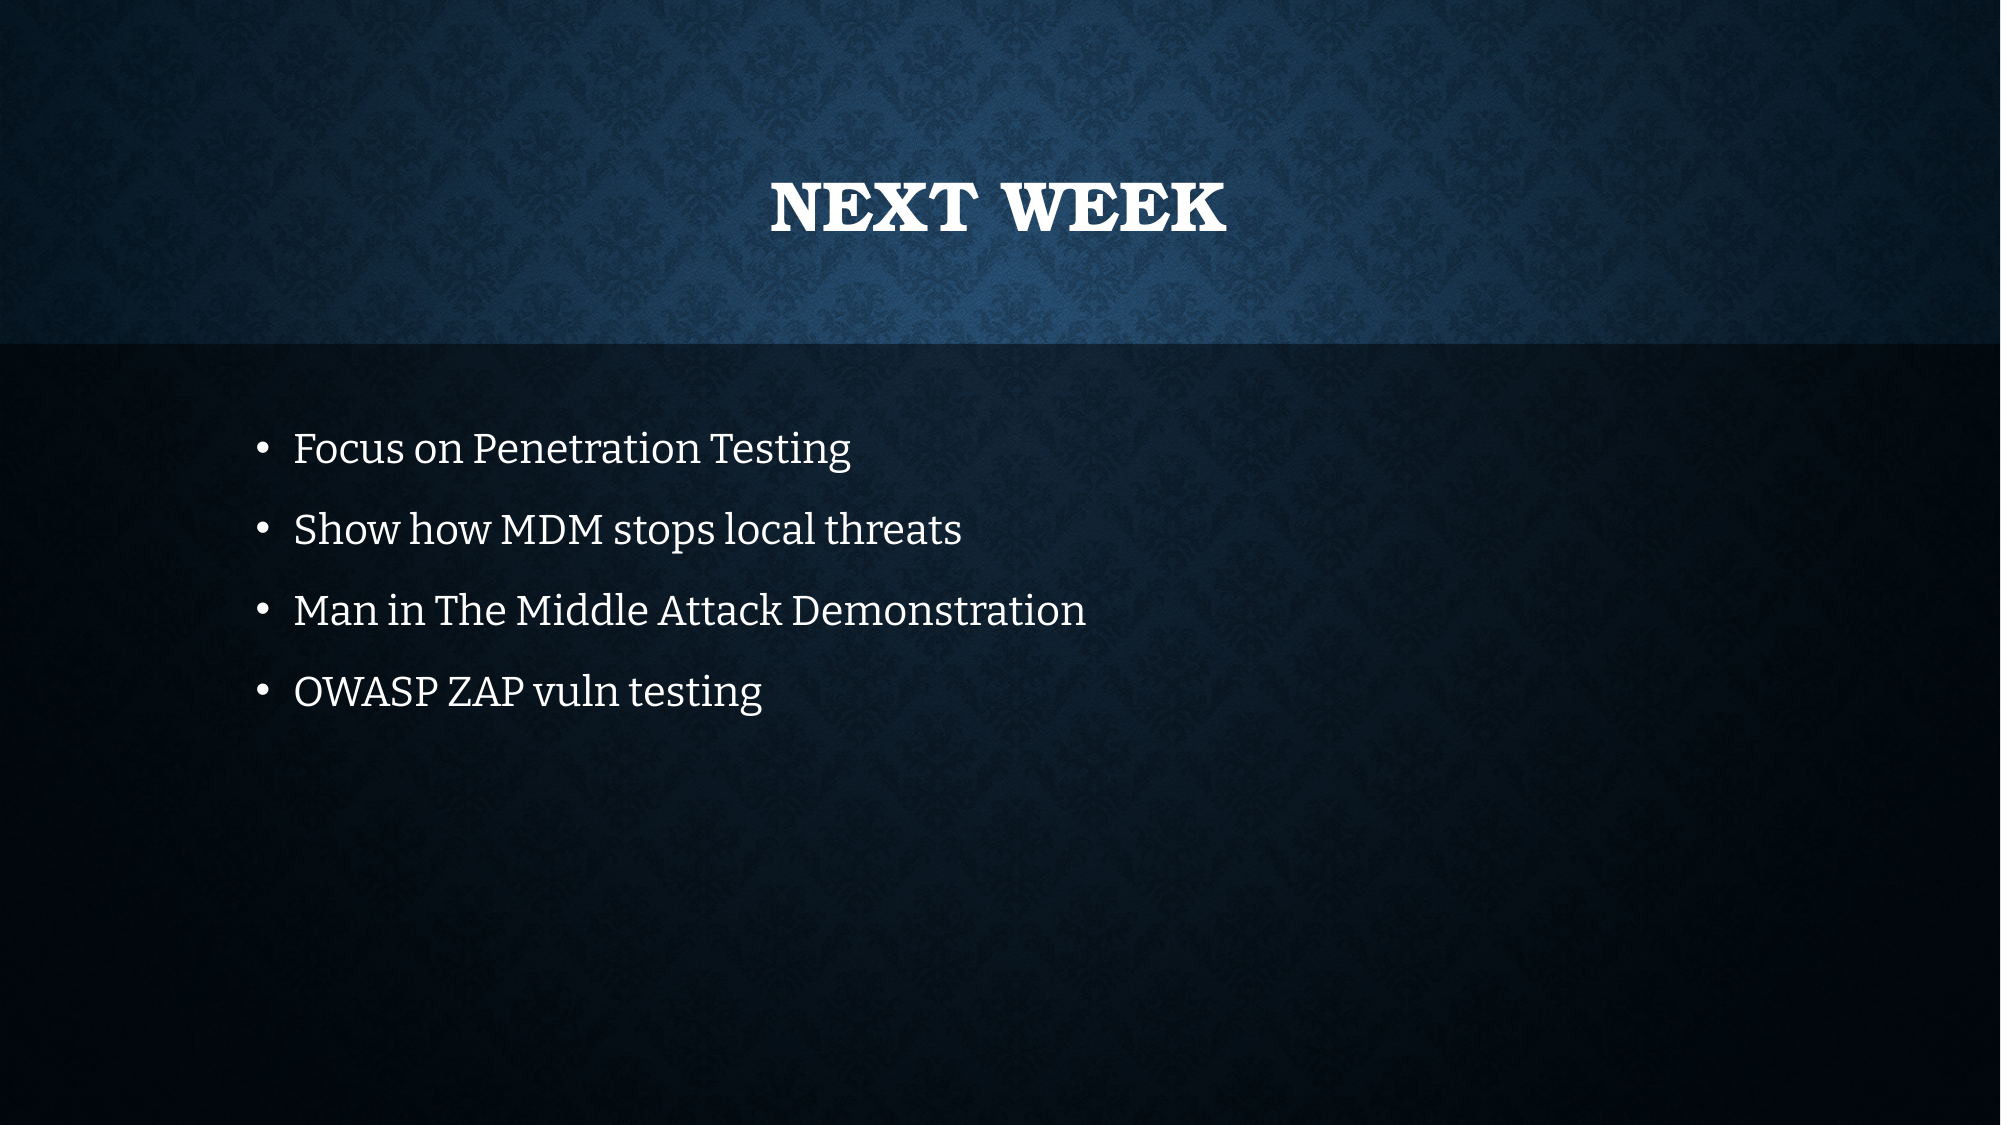

# Next Week

Focus on Penetration Testing
Show how MDM stops local threats
Man in The Middle Attack Demonstration
OWASP ZAP vuln testing